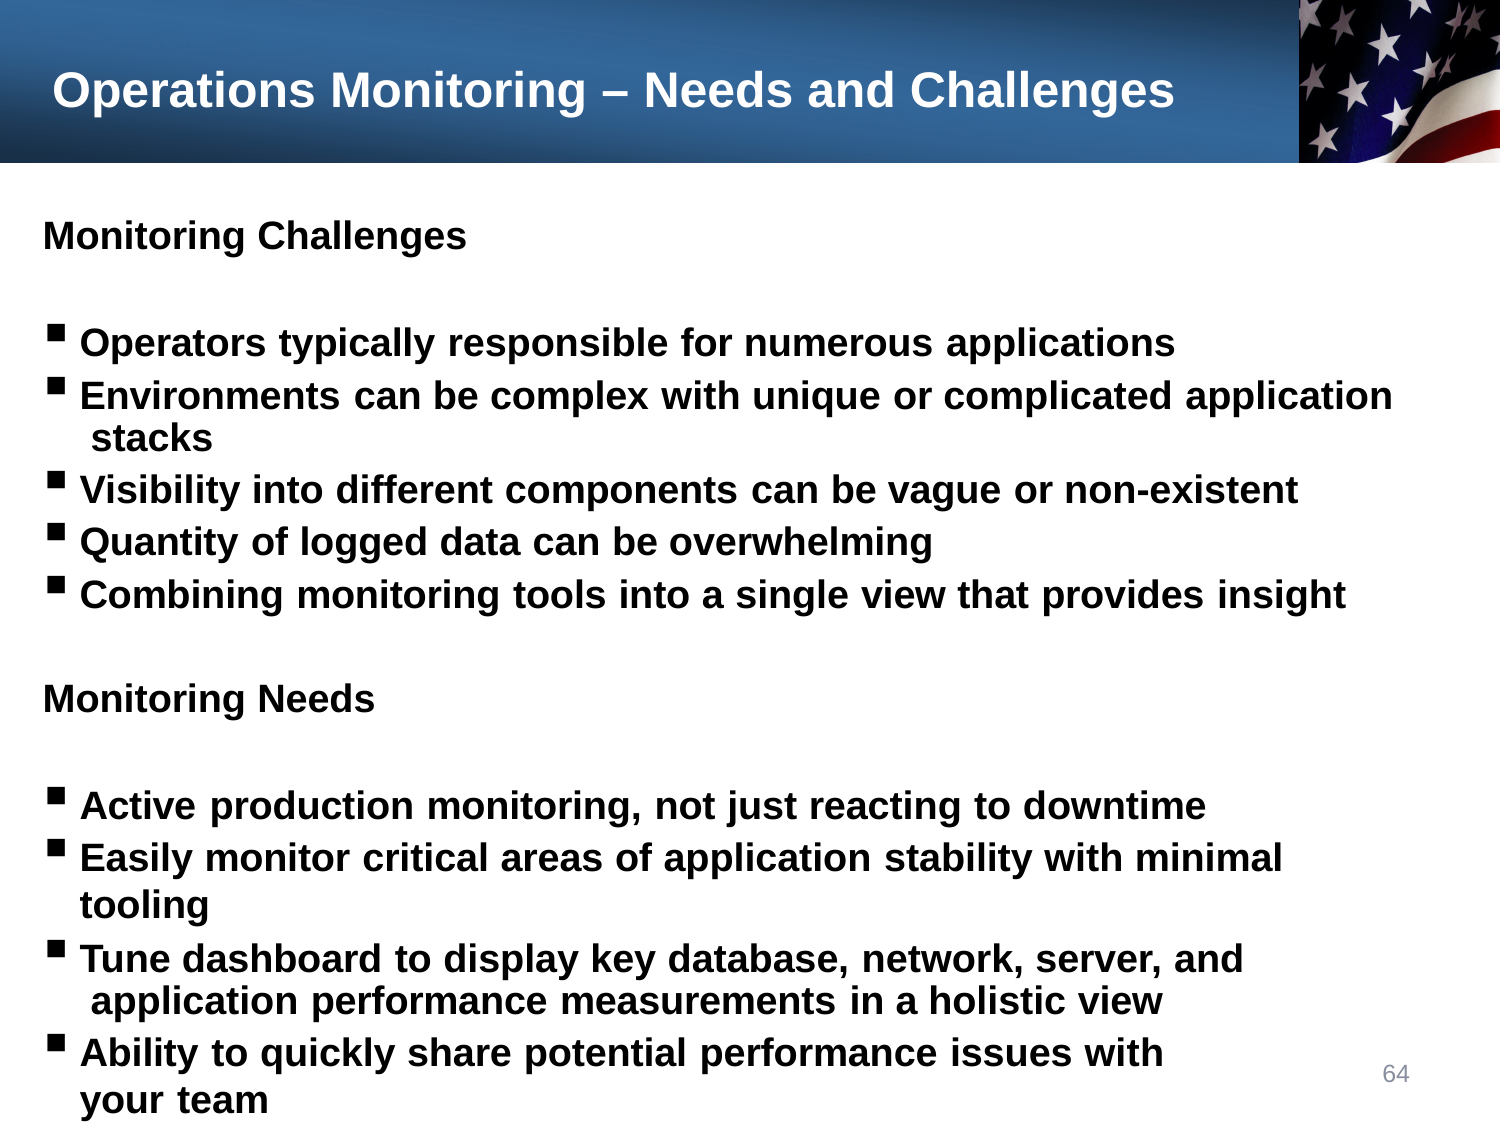

# Operations Monitoring – Needs and Challenges
Monitoring Challenges

Operators typically responsible for numerous applications
Environments can be complex with unique or complicated application  stacks
Visibility into different components can be vague or non-existent
Quantity of logged data can be overwhelming
Combining monitoring tools into a single view that provides insight
Monitoring Needs

Active production monitoring, not just reacting to downtime
Easily monitor critical areas of application stability with minimal tooling
Tune dashboard to display key database, network, server, and  application performance measurements in a holistic view
Ability to quickly share potential performance issues with your team
64